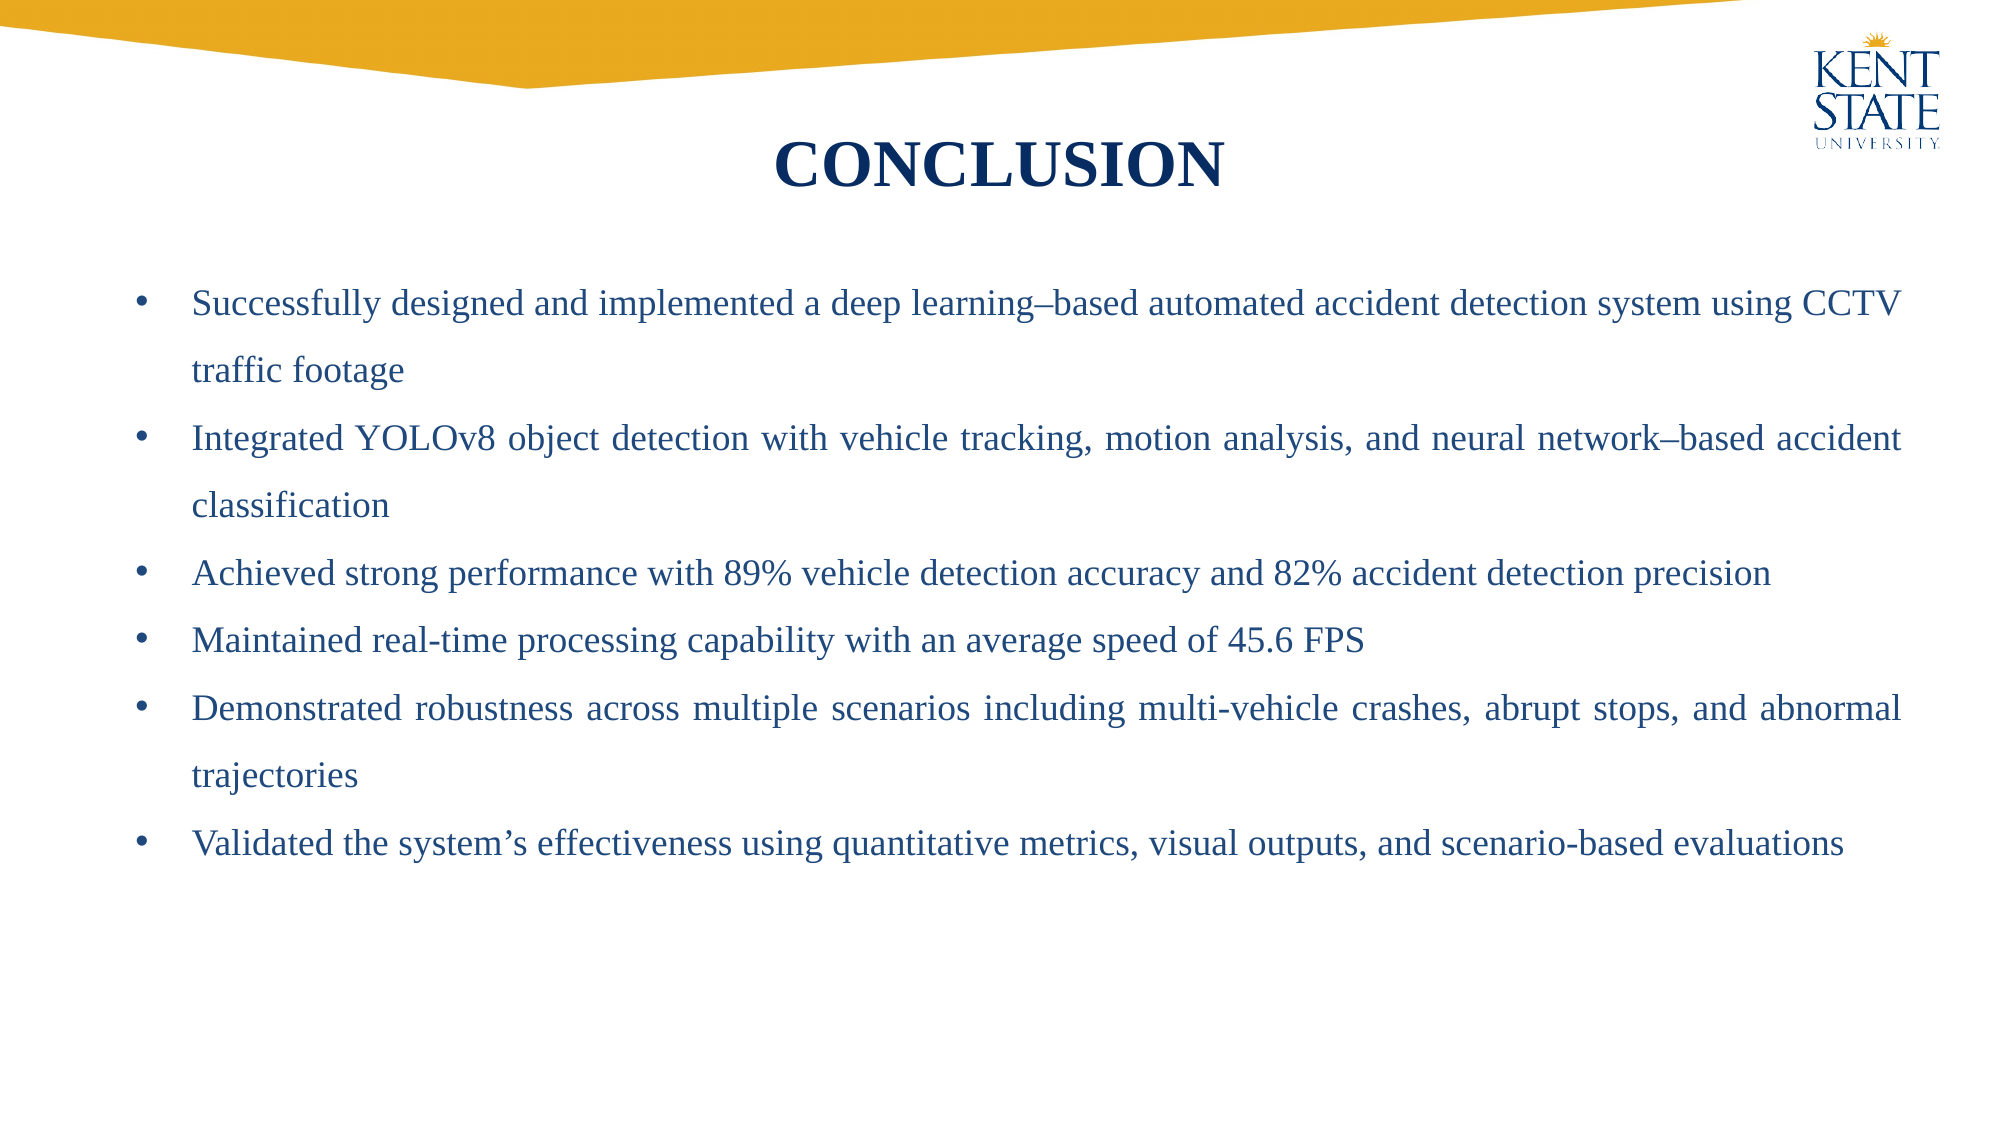

# CONCLUSION
Successfully designed and implemented a deep learning–based automated accident detection system using CCTV traffic footage
Integrated YOLOv8 object detection with vehicle tracking, motion analysis, and neural network–based accident classification
Achieved strong performance with 89% vehicle detection accuracy and 82% accident detection precision
Maintained real-time processing capability with an average speed of 45.6 FPS
Demonstrated robustness across multiple scenarios including multi-vehicle crashes, abrupt stops, and abnormal trajectories
Validated the system’s effectiveness using quantitative metrics, visual outputs, and scenario-based evaluations